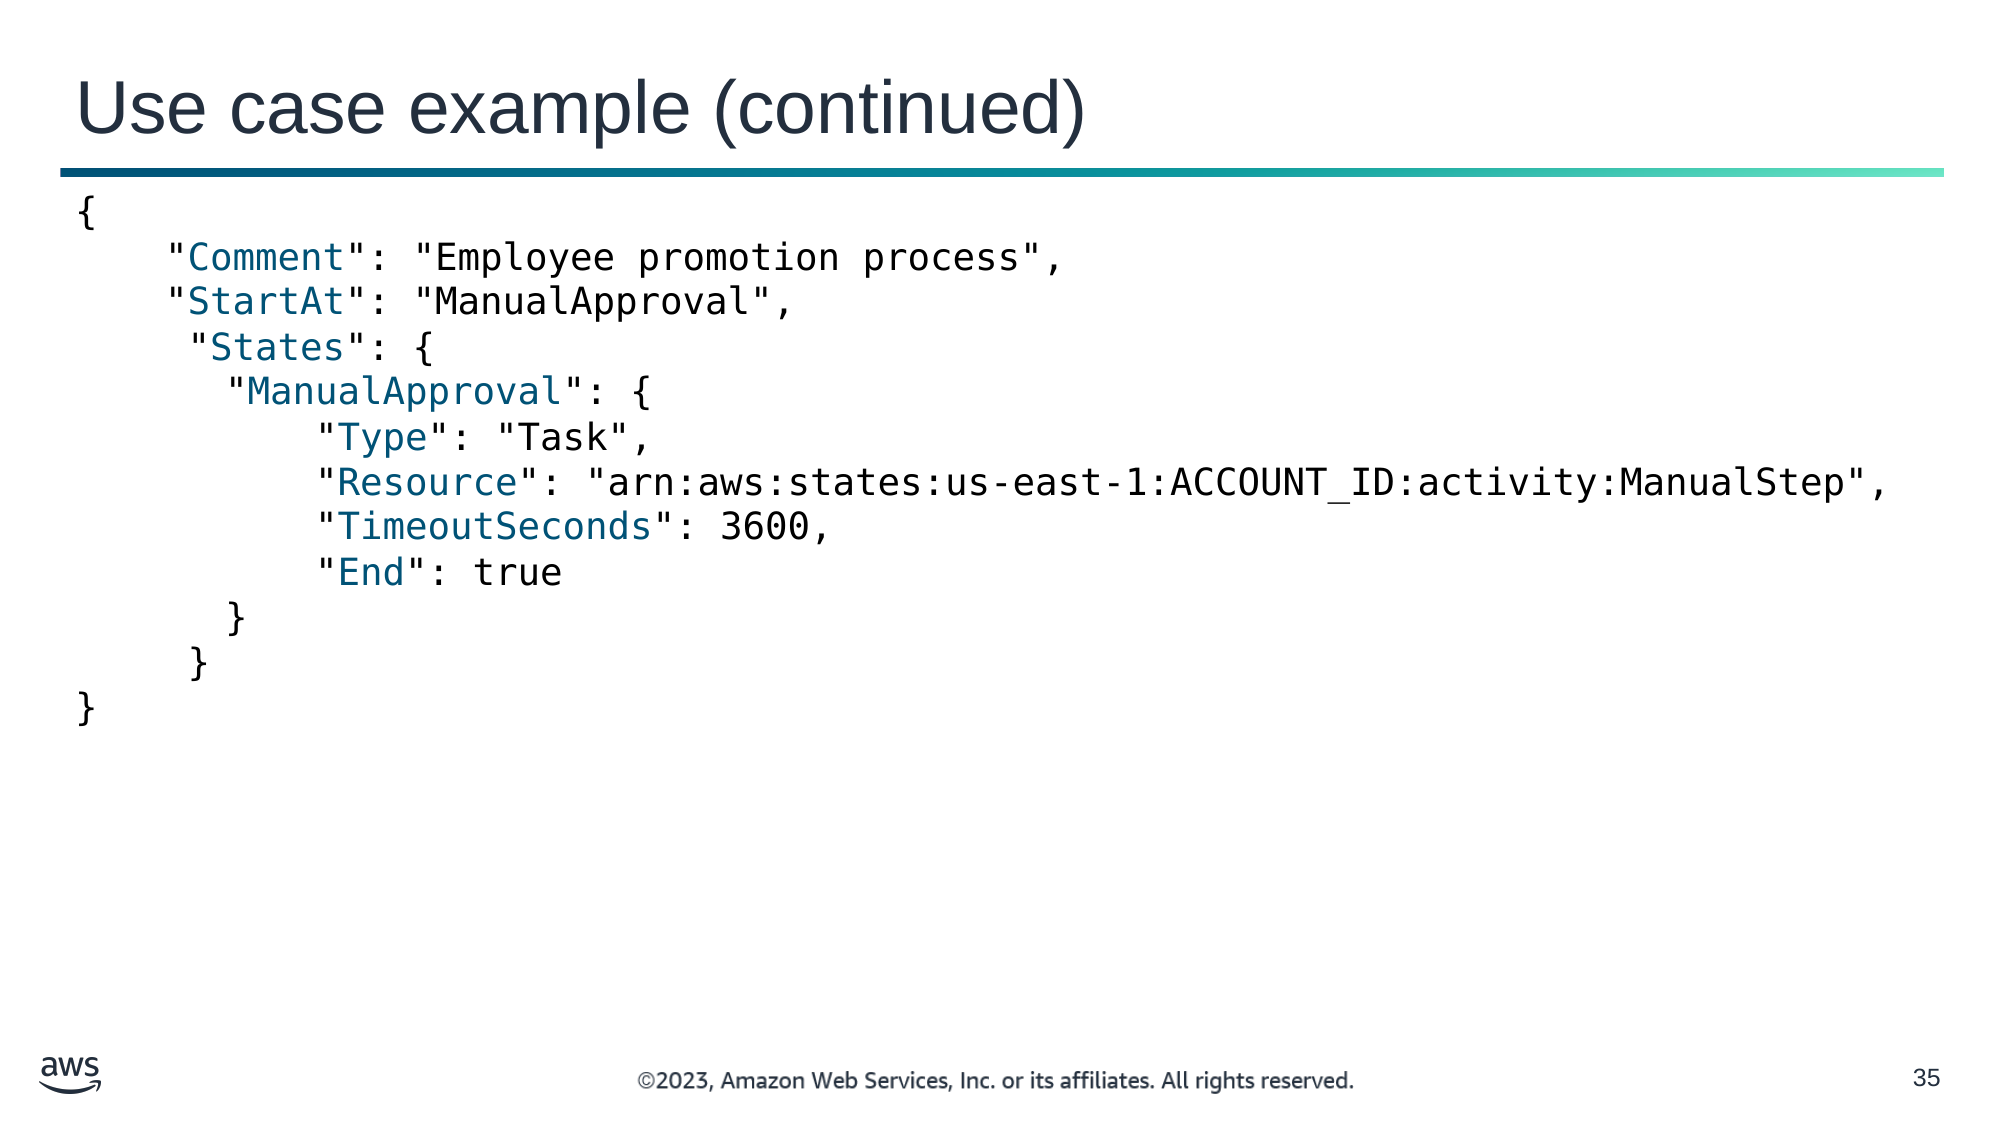

Use case example (continued)
{
    "Comment": "Employee promotion process",
    "StartAt": "ManualApproval",
     "States": {
	"ManualApproval": {
	    "Type": "Task",
	    "Resource": "arn:aws:states:us-east-1:ACCOUNT_ID:activity:ManualStep", 	    "TimeoutSeconds": 3600,
	    "End": true
	}
     }
}
35